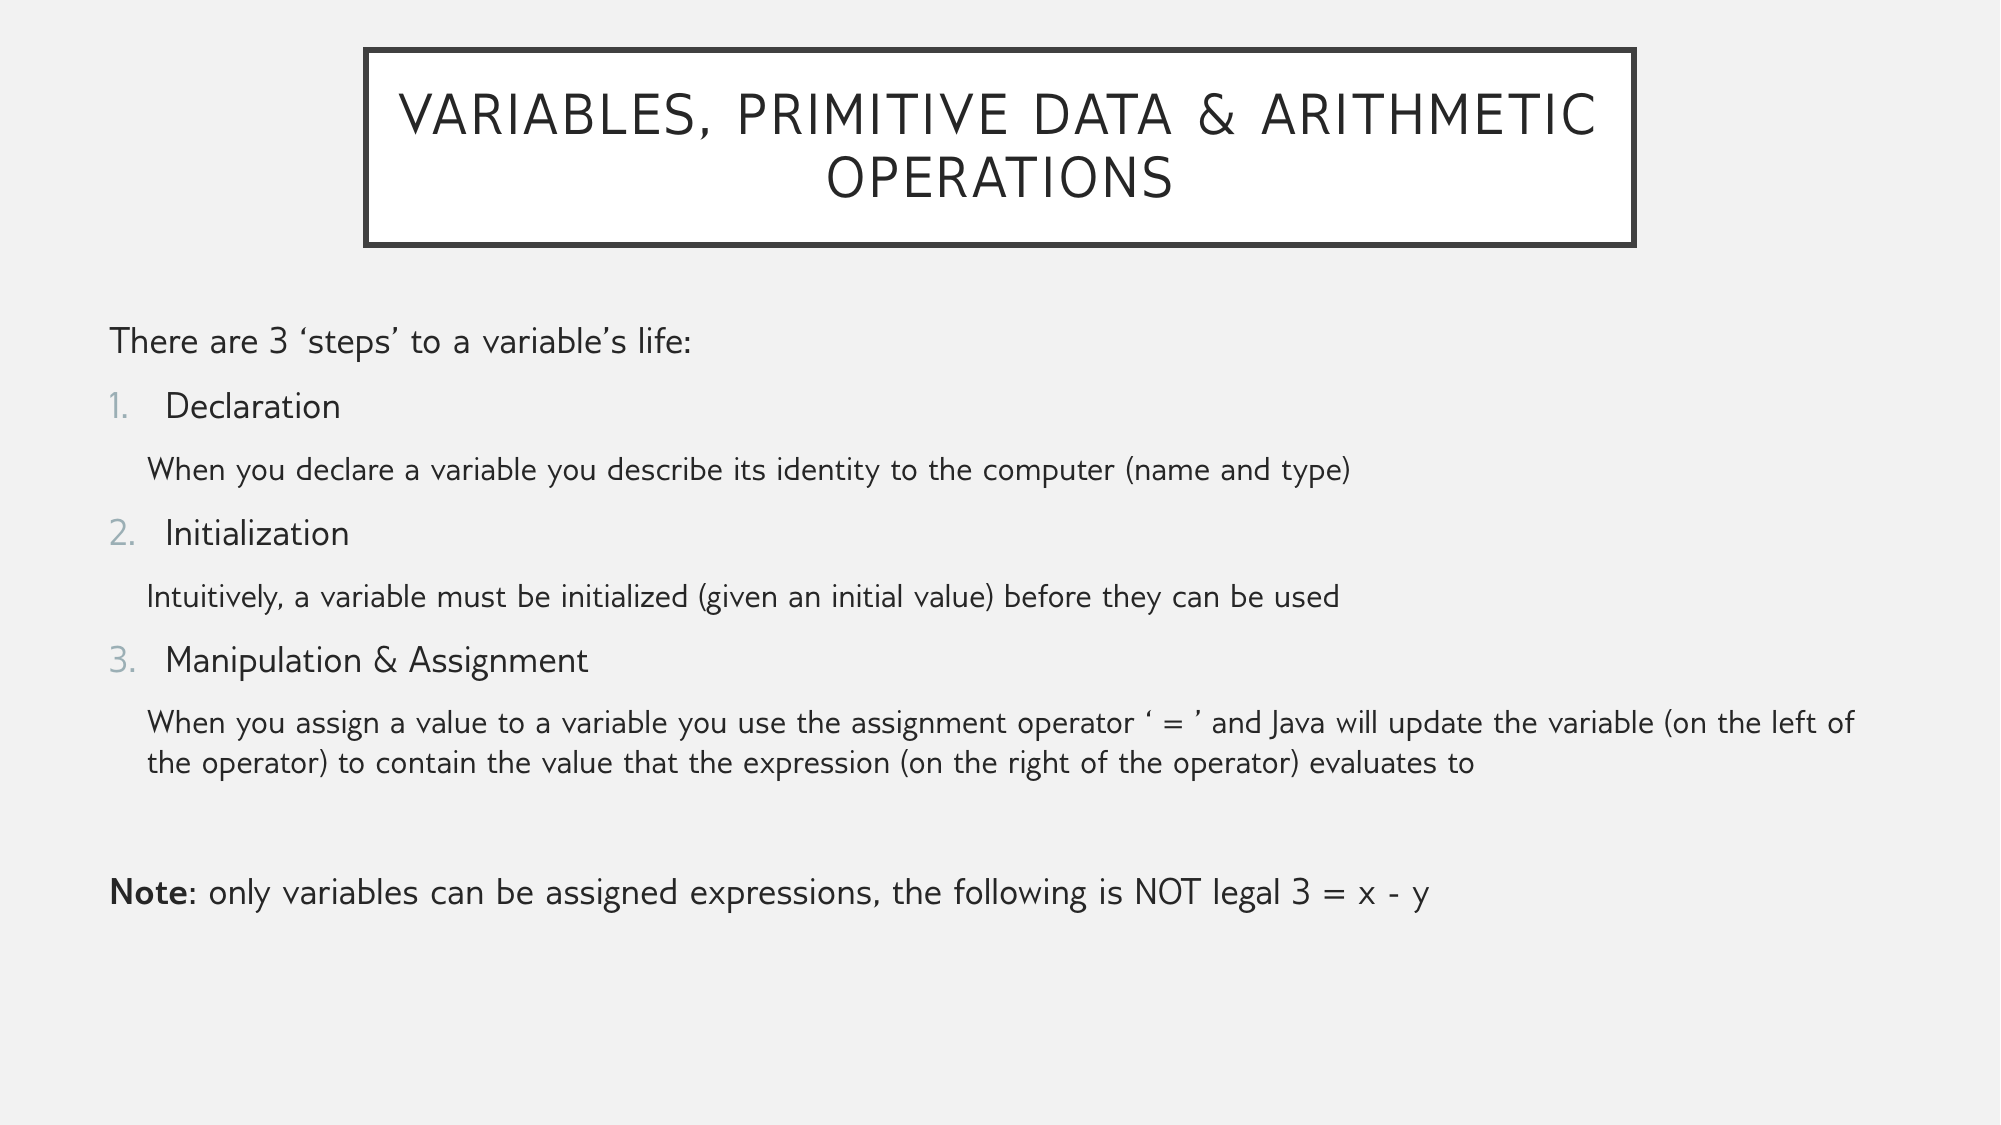

# Variables, primitive Data & Arithmetic Operations
There are 3 ‘steps’ to a variable’s life:
Declaration
When you declare a variable you describe its identity to the computer (name and type)
Initialization
Intuitively, a variable must be initialized (given an initial value) before they can be used
Manipulation & Assignment
When you assign a value to a variable you use the assignment operator ‘ = ’ and Java will update the variable (on the left of the operator) to contain the value that the expression (on the right of the operator) evaluates to

Note: only variables can be assigned expressions, the following is NOT legal 3 = x - y